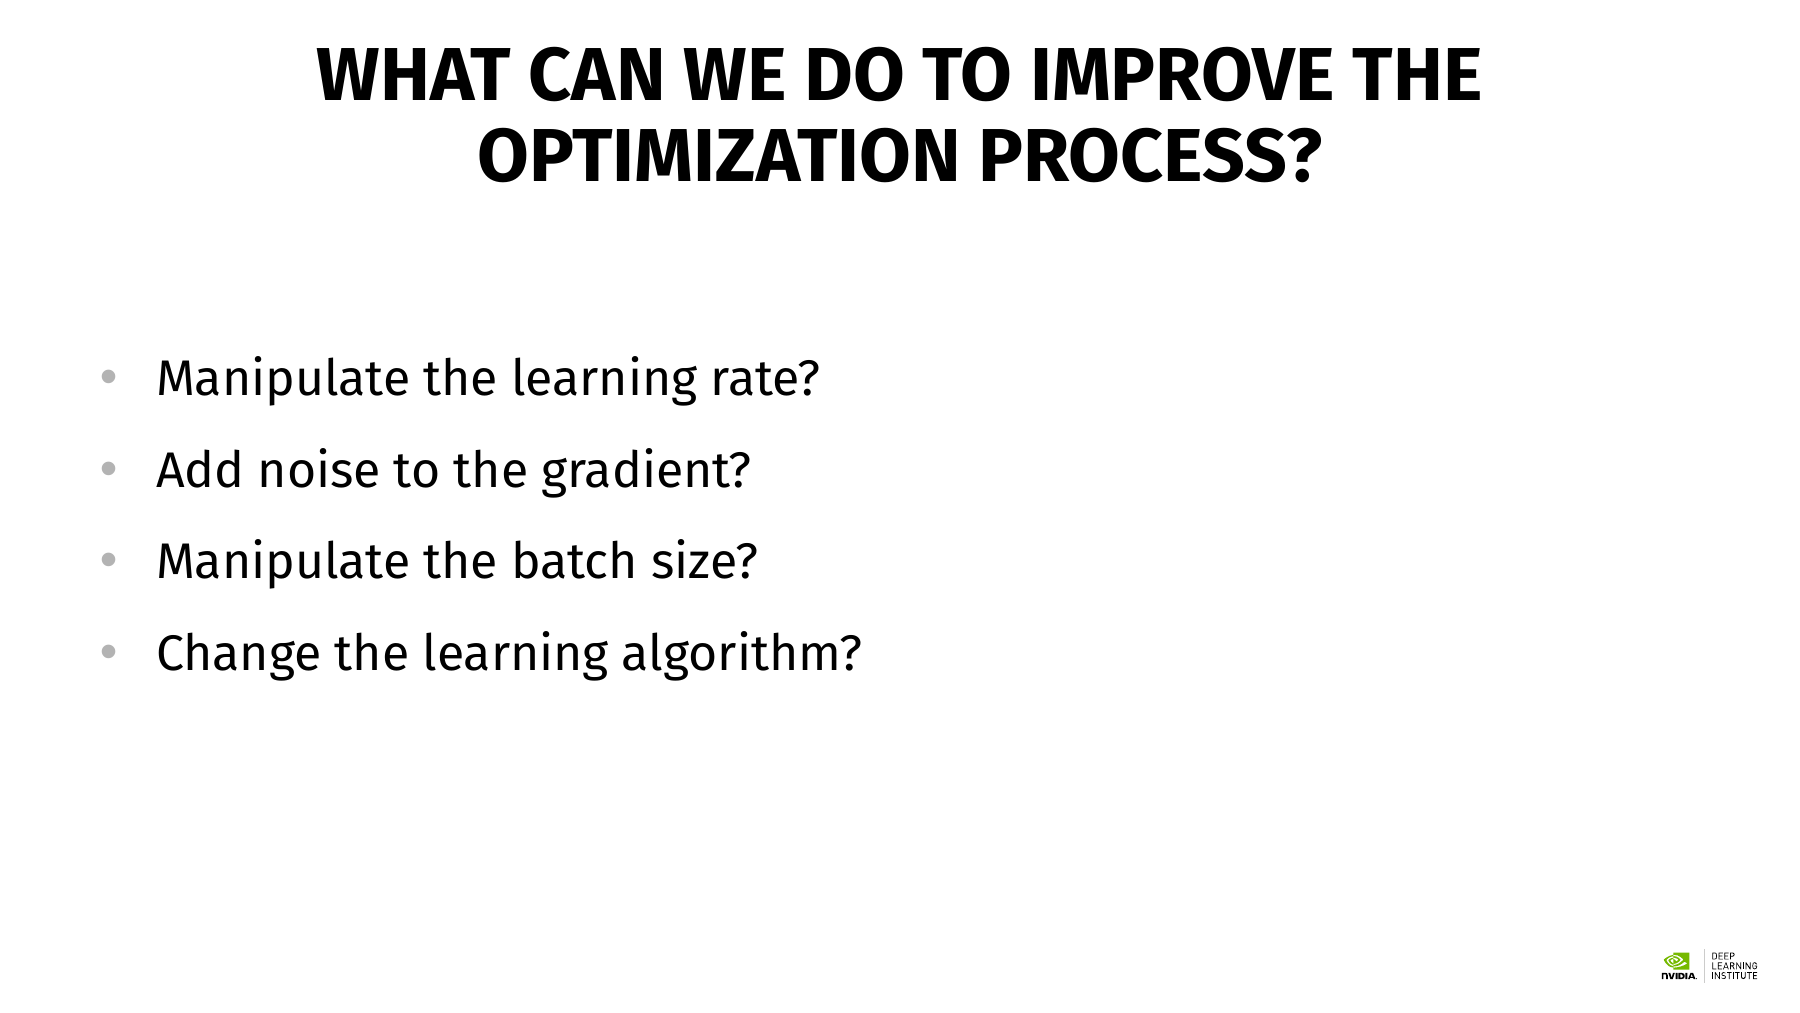

# What can we do to improve the optimization process?

Manipulate the learning rate?
Add noise to the gradient?
Manipulate the batch size?
Change the learning algorithm?